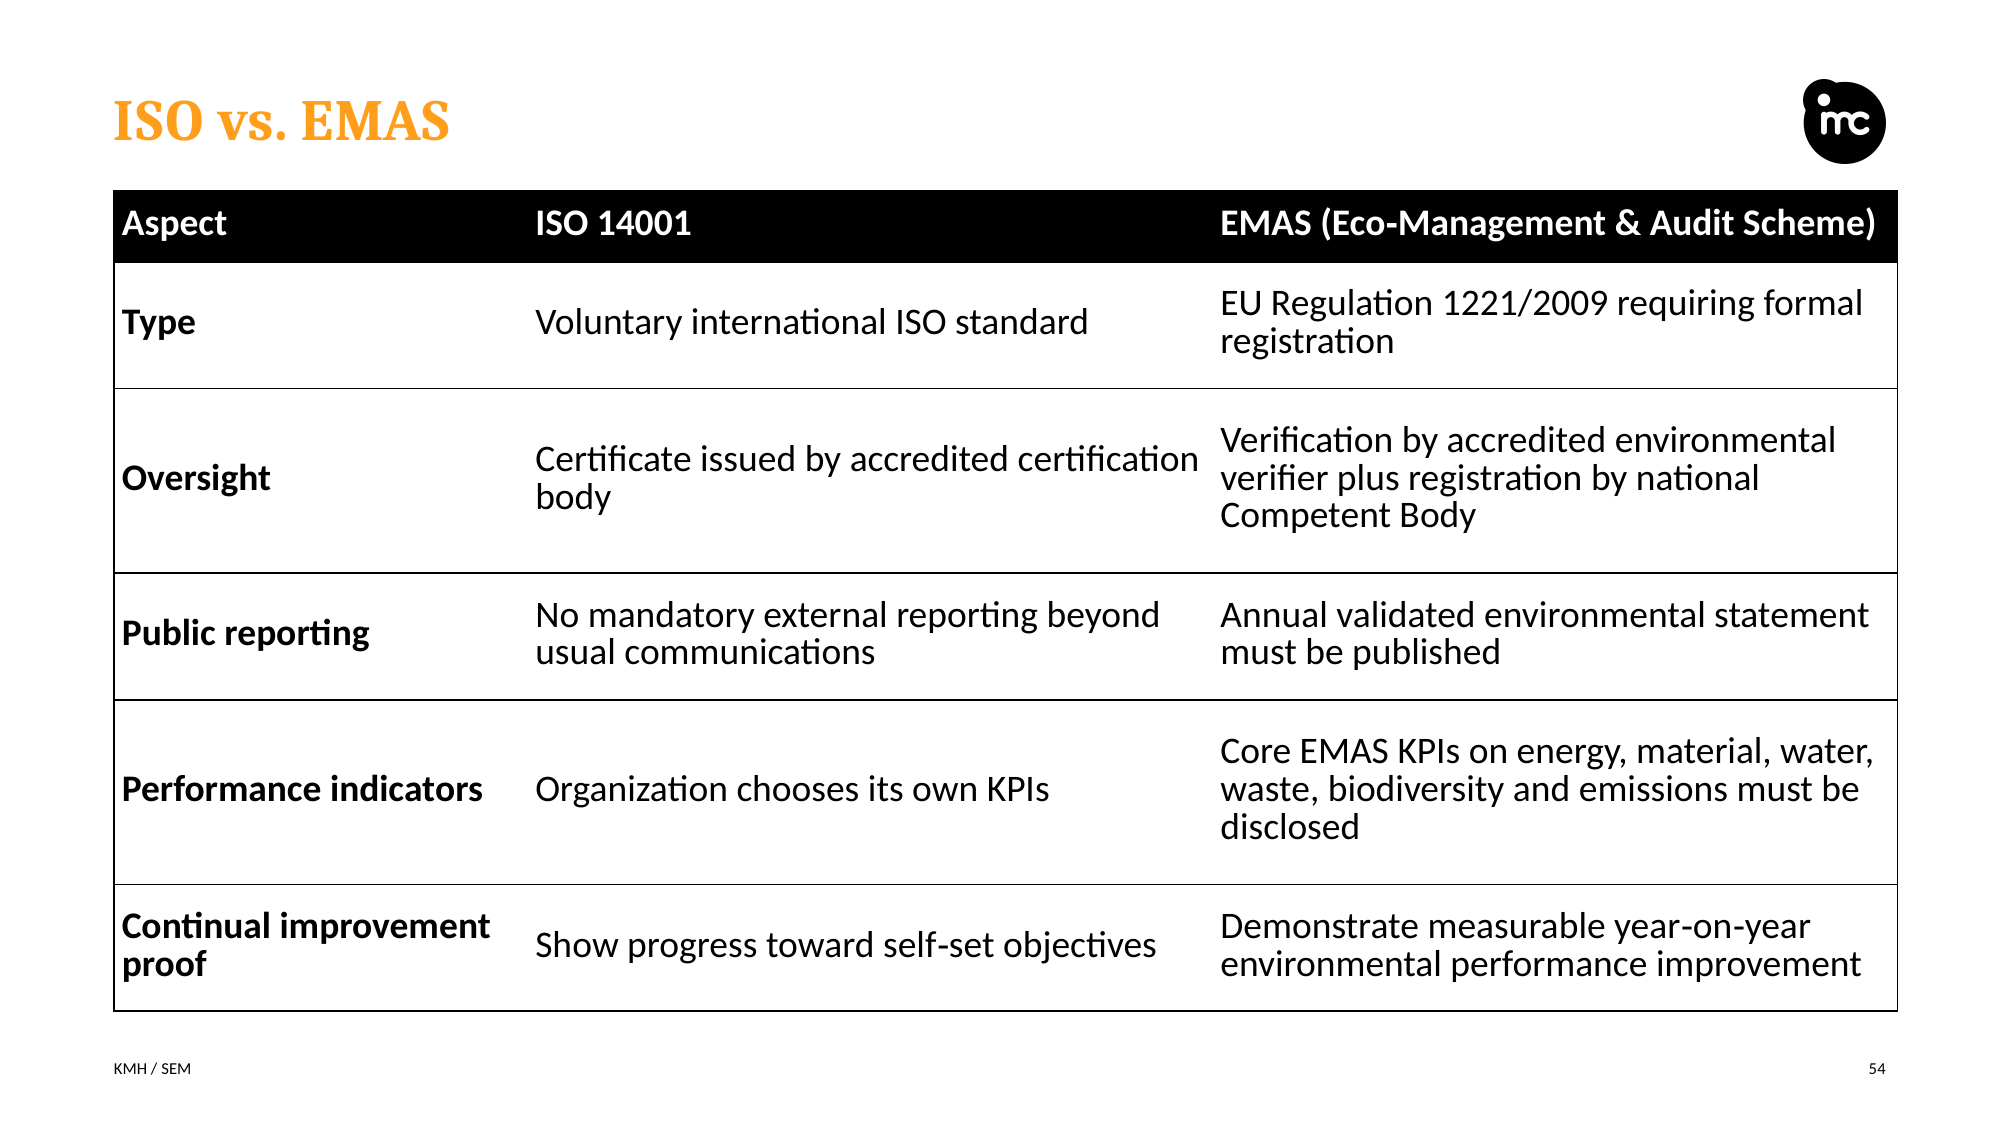

# ISO vs. EMAS
| Aspect | ISO 14001 | EMAS (Eco‑Management & Audit Scheme) |
| --- | --- | --- |
| Type | Voluntary international ISO standard | EU Regulation 1221/2009 requiring formal registration |
| Oversight | Certificate issued by accredited certification body | Verification by accredited environmental verifier plus registration by national Competent Body |
| Public reporting | No mandatory external reporting beyond usual communications | Annual validated environmental statement must be published |
| Performance indicators | Organization chooses its own KPIs | Core EMAS KPIs on energy, material, water, waste, biodiversity and emissions must be disclosed |
| Continual improvement proof | Show progress toward self‑set objectives | Demonstrate measurable year‑on‑year environmental performance improvement |
KMH / SEM

54